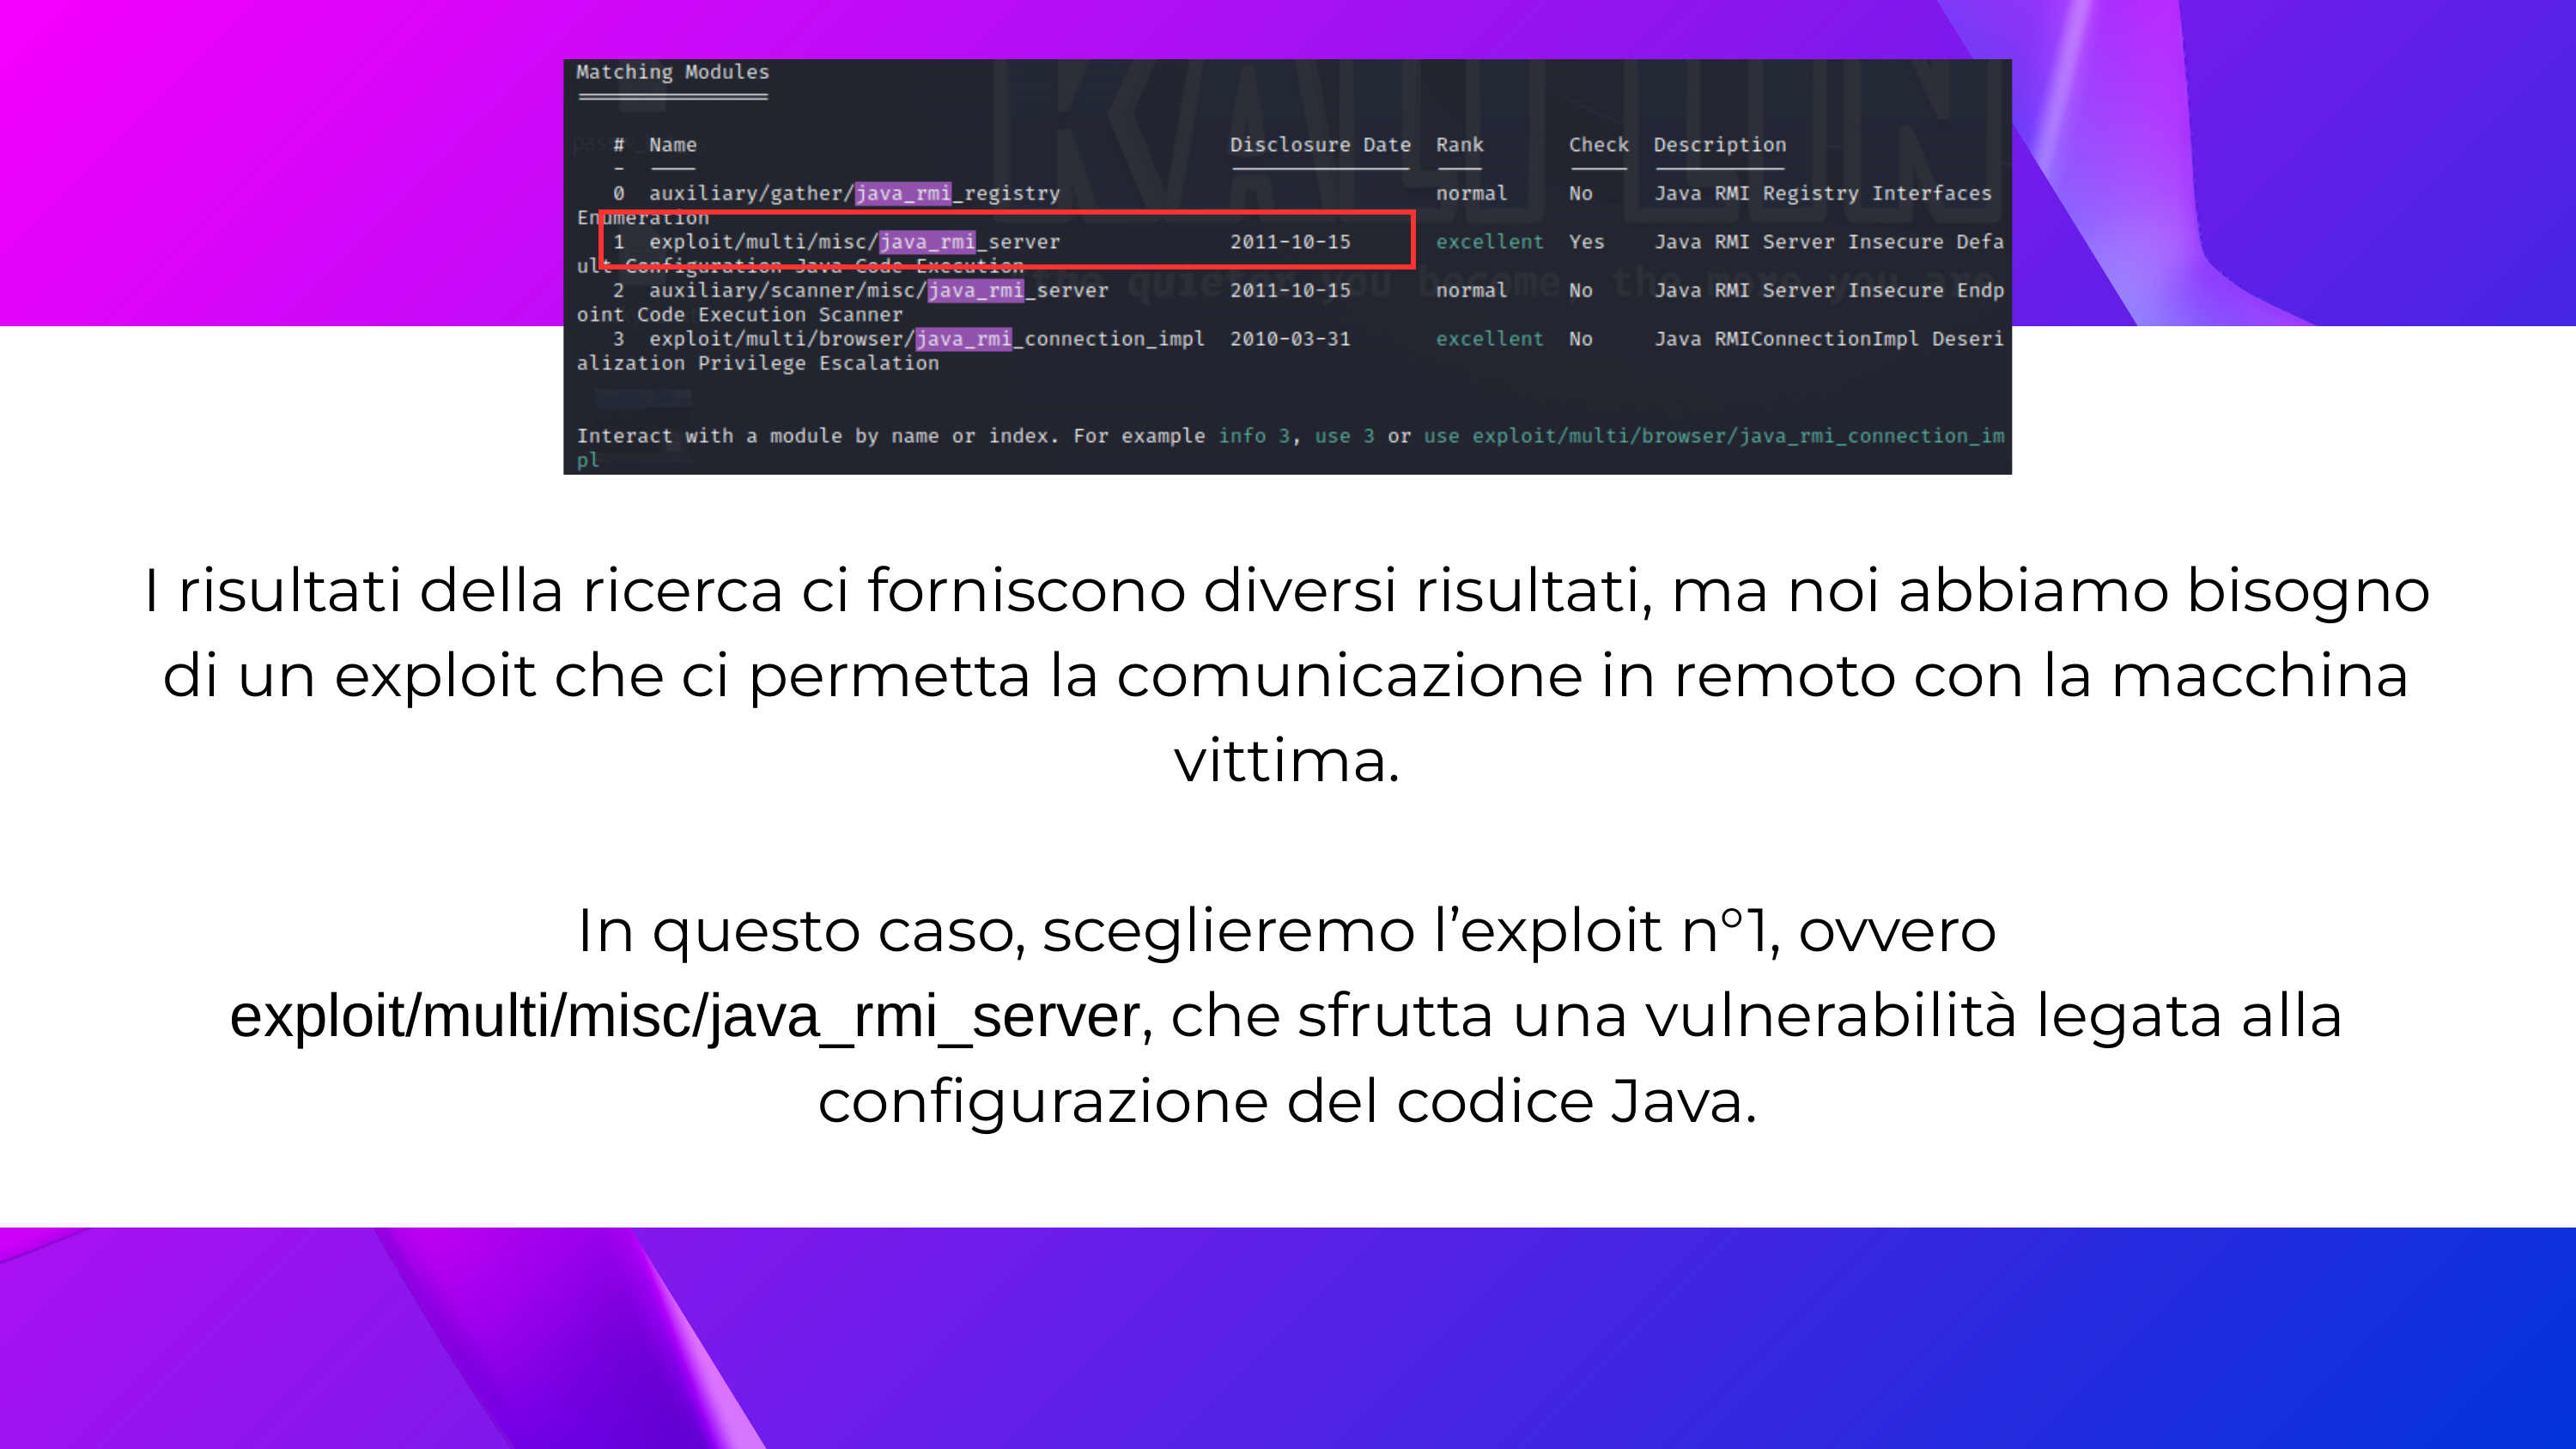

I risultati della ricerca ci forniscono diversi risultati, ma noi abbiamo bisogno di un exploit che ci permetta la comunicazione in remoto con la macchina vittima.

In questo caso, sceglieremo l’exploit n°1, ovvero exploit/multi/misc/java_rmi_server, che sfrutta una vulnerabilità legata alla configurazione del codice Java.